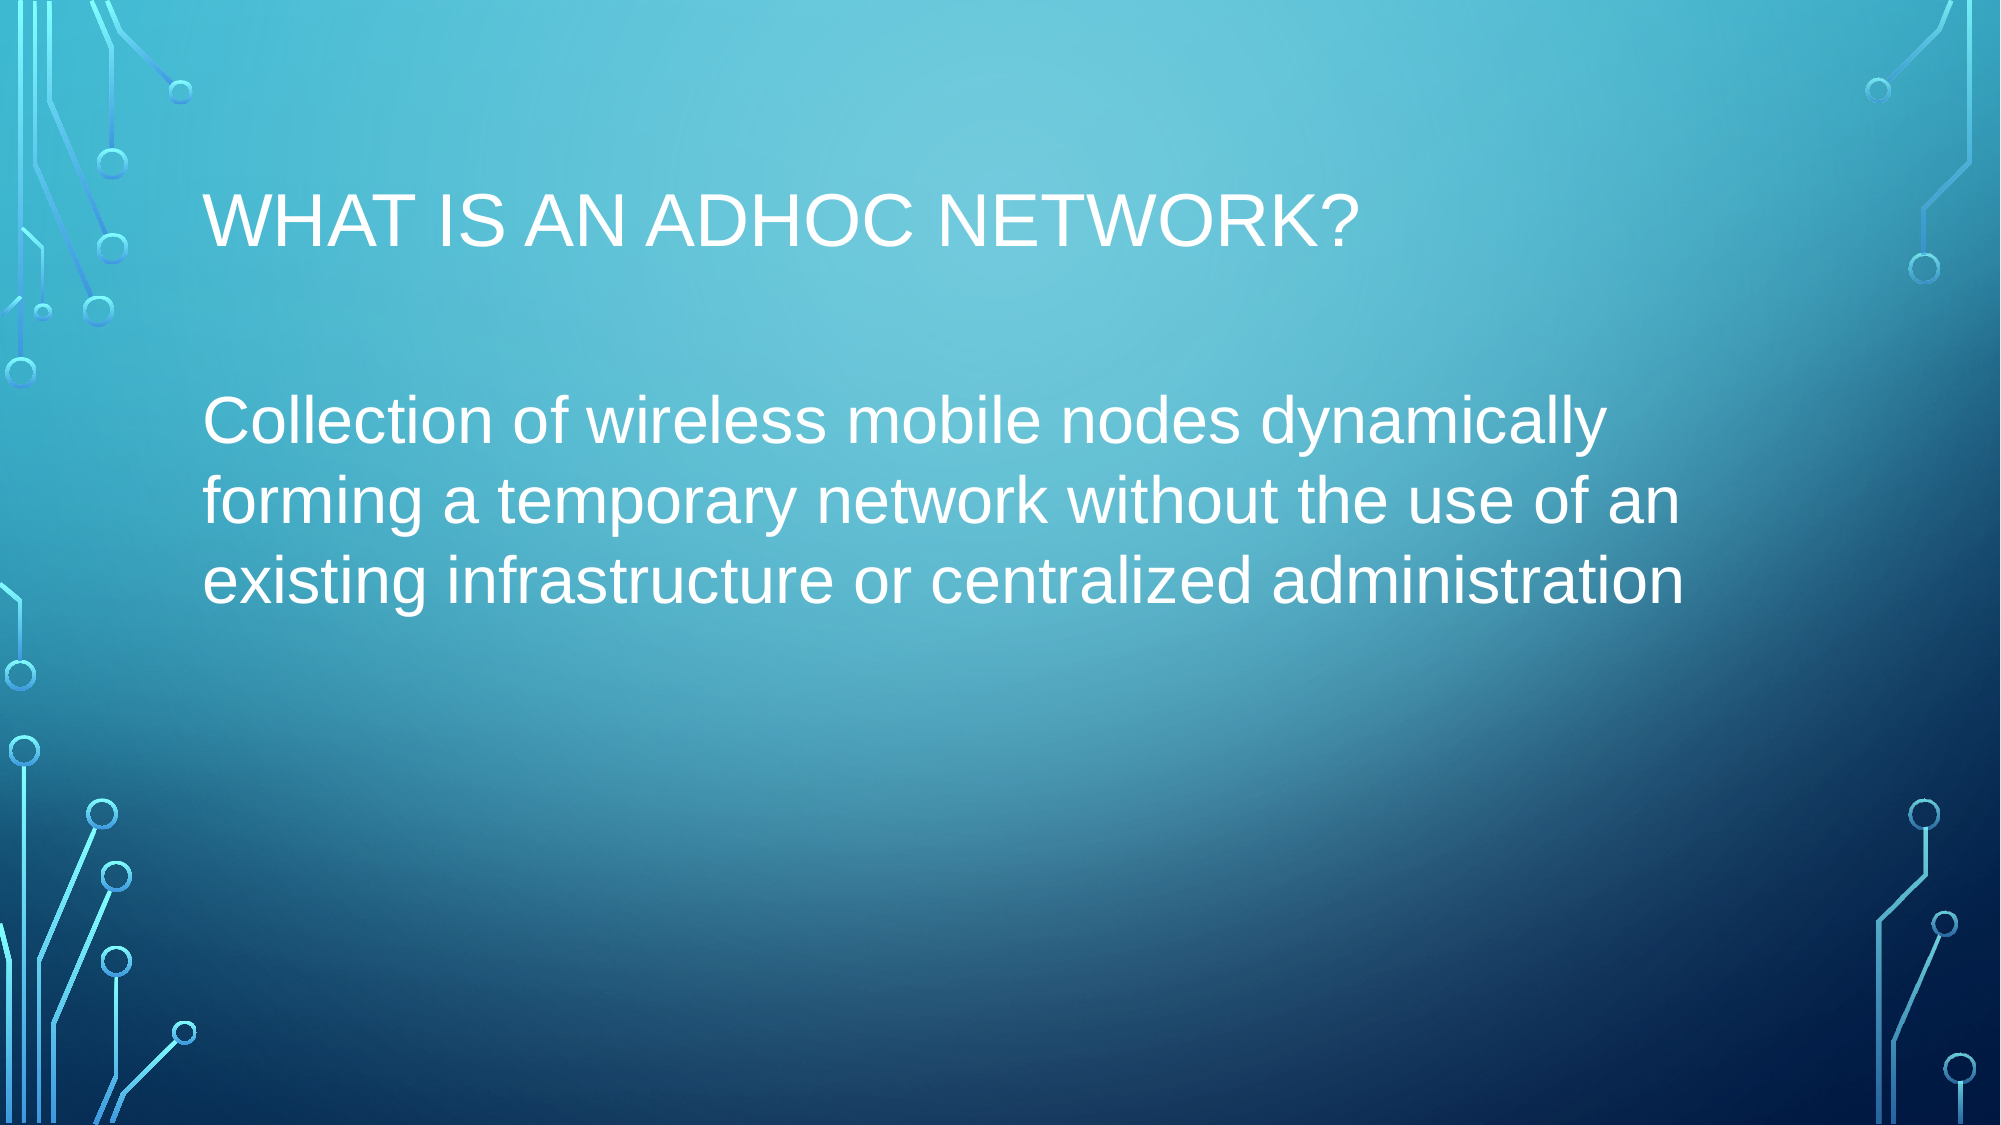

# What is an adhoc network?
Collection of wireless mobile nodes dynamically forming a temporary network without the use of an existing infrastructure or centralized administration